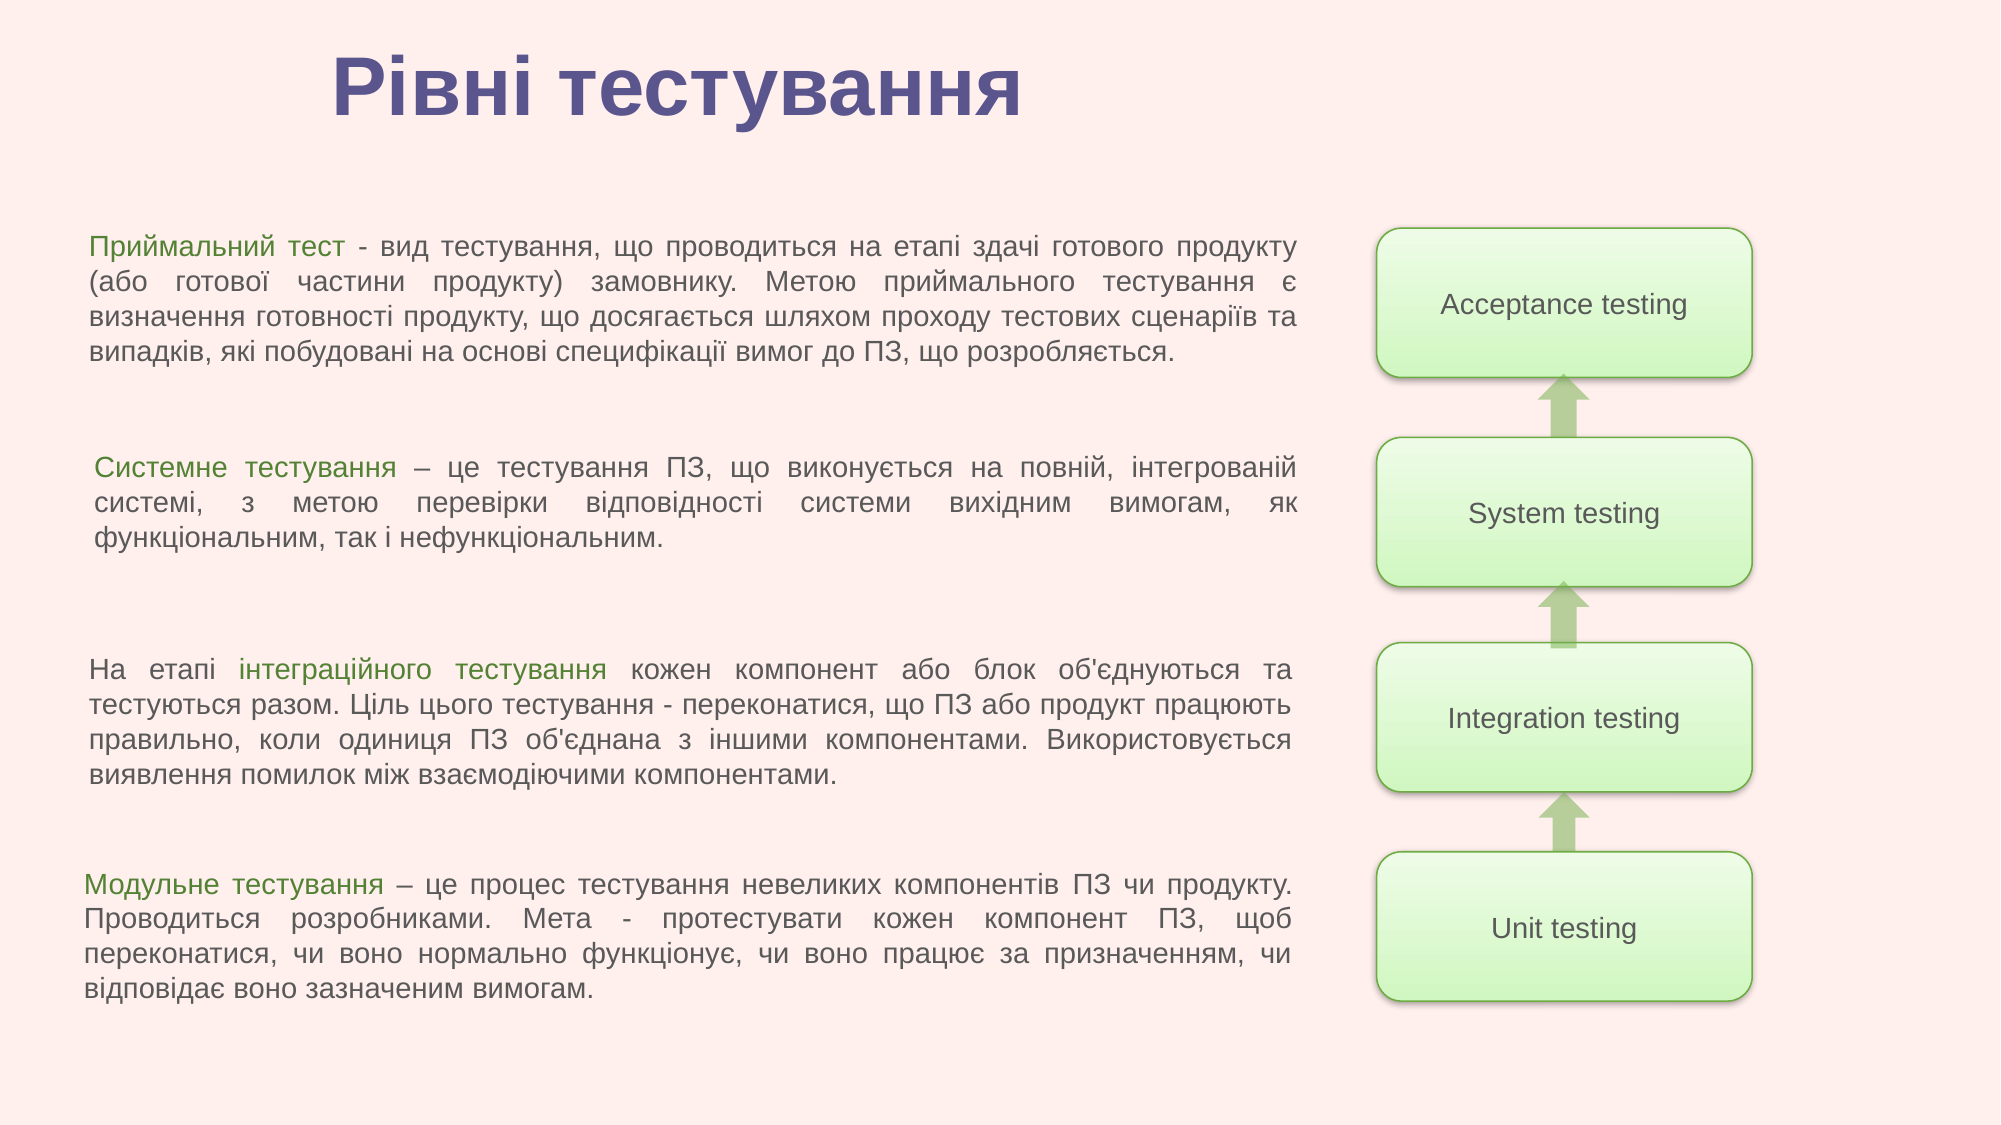

Рівні тестування
Приймальний тест - вид тестування, що проводиться на етапі здачі готового продукту (або готової частини продукту) замовнику. Метою приймального тестування є визначення готовності продукту, що досягається шляхом проходу тестових сценаріїв та випадків, які побудовані на основі специфікації вимог до ПЗ, що розробляється.
Acceptance testing

System testing

Integration testing

Unit testing
Системне тестування – це тестування ПЗ, що виконується на повній, інтегрованій системі, з метою перевірки відповідності системи вихідним вимогам, як функціональним, так і нефункціональним.
На етапі інтеграційного тестування кожен компонент або блок об'єднуються та тестуються разом. Ціль цього тестування - переконатися, що ПЗ або продукт працюють правильно, коли одиниця ПЗ об'єднана з іншими компонентами. Використовується виявлення помилок між взаємодіючими компонентами.
Модульне тестування – це процес тестування невеликих компонентів ПЗ чи продукту. Проводиться розробниками. Мета - протестувати кожен компонент ПЗ, щоб переконатися, чи воно нормально функціонує, чи воно працює за призначенням, чи відповідає воно зазначеним вимогам.